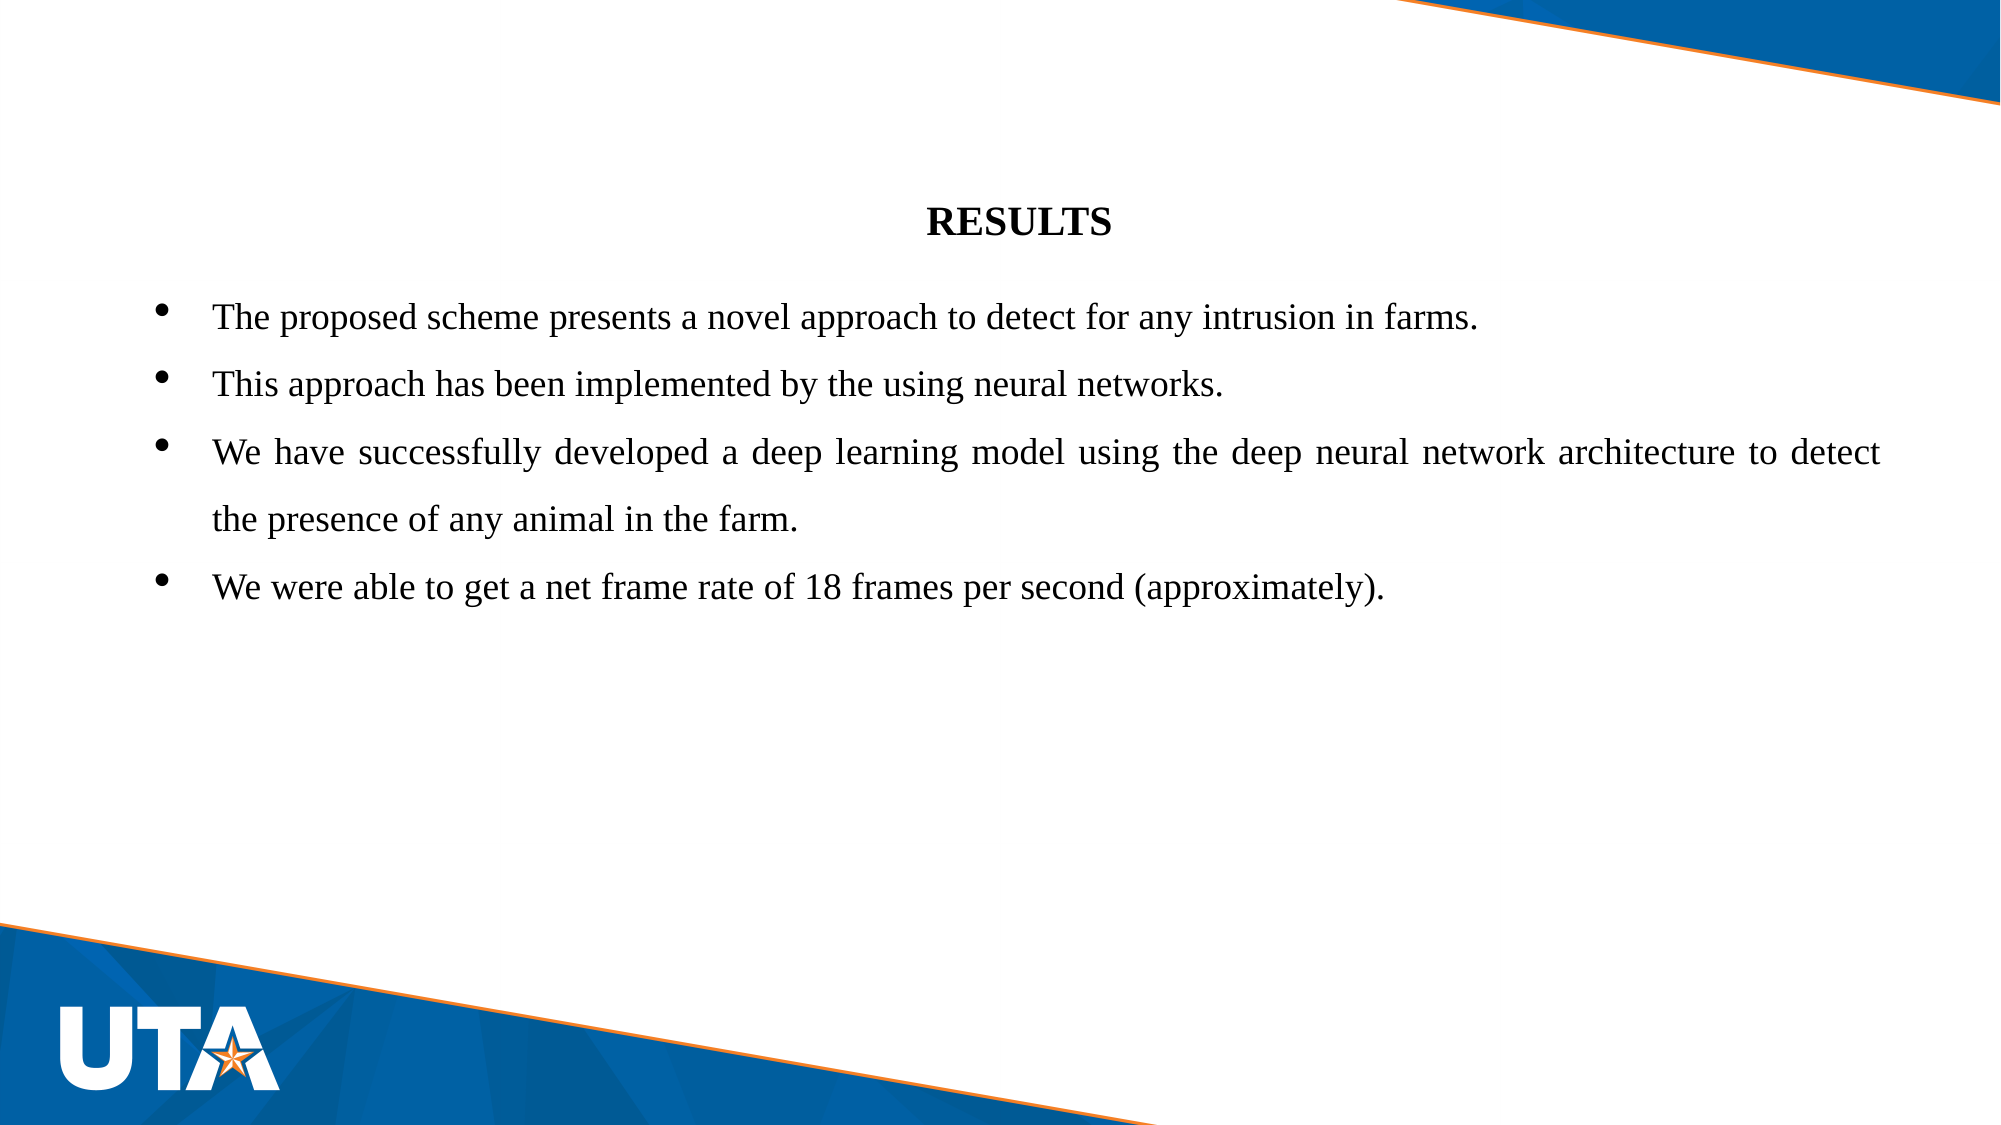

RESULTS
The proposed scheme presents a novel approach to detect for any intrusion in farms.
This approach has been implemented by the using neural networks.
We have successfully developed a deep learning model using the deep neural network architecture to detect the presence of any animal in the farm.
We were able to get a net frame rate of 18 frames per second (approximately).